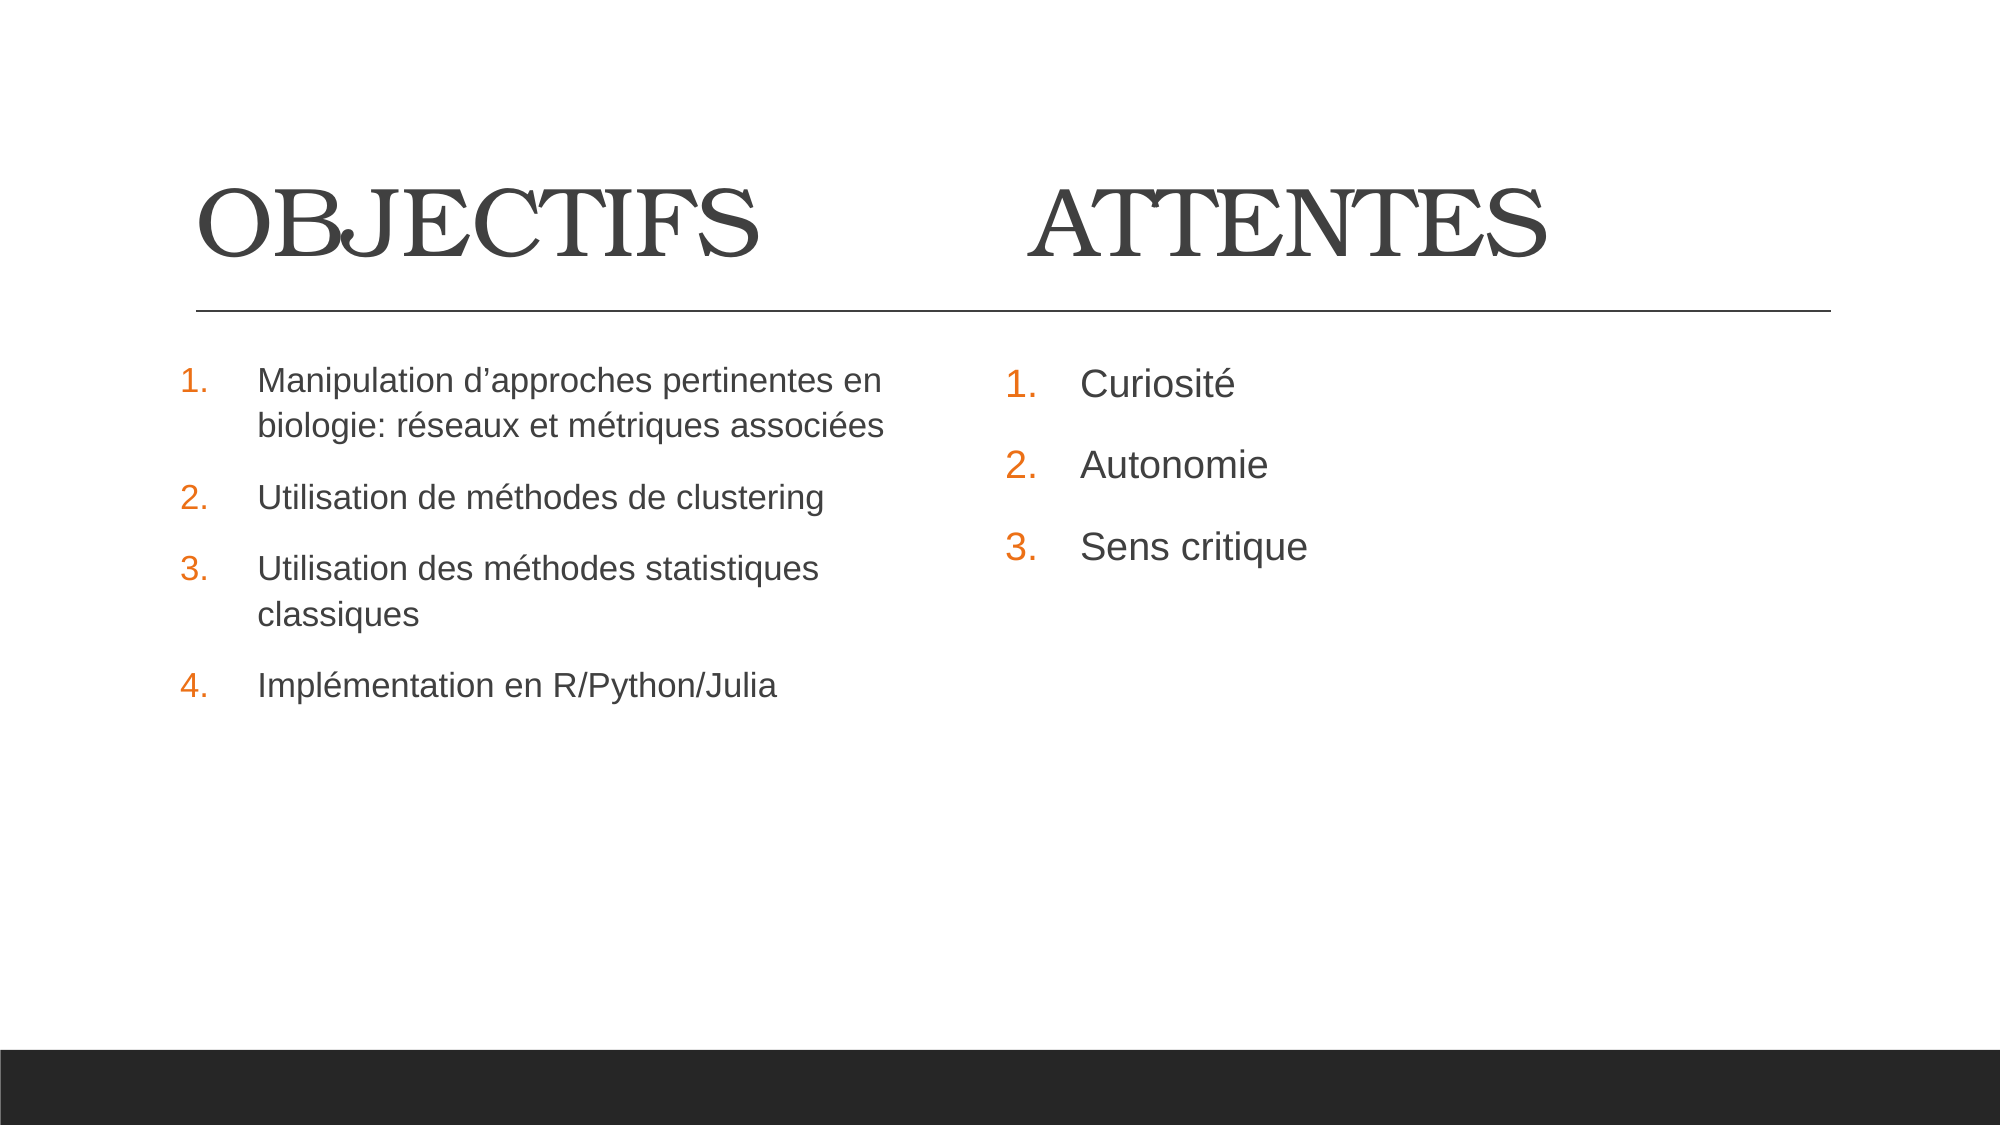

# OBJECTIFS         ATTENTES
Manipulation d’approches pertinentes en biologie: réseaux et métriques associées
Utilisation de méthodes de clustering
Utilisation des méthodes statistiques classiques
Implémentation en R/Python/Julia

Curiosité
Autonomie
Sens critique